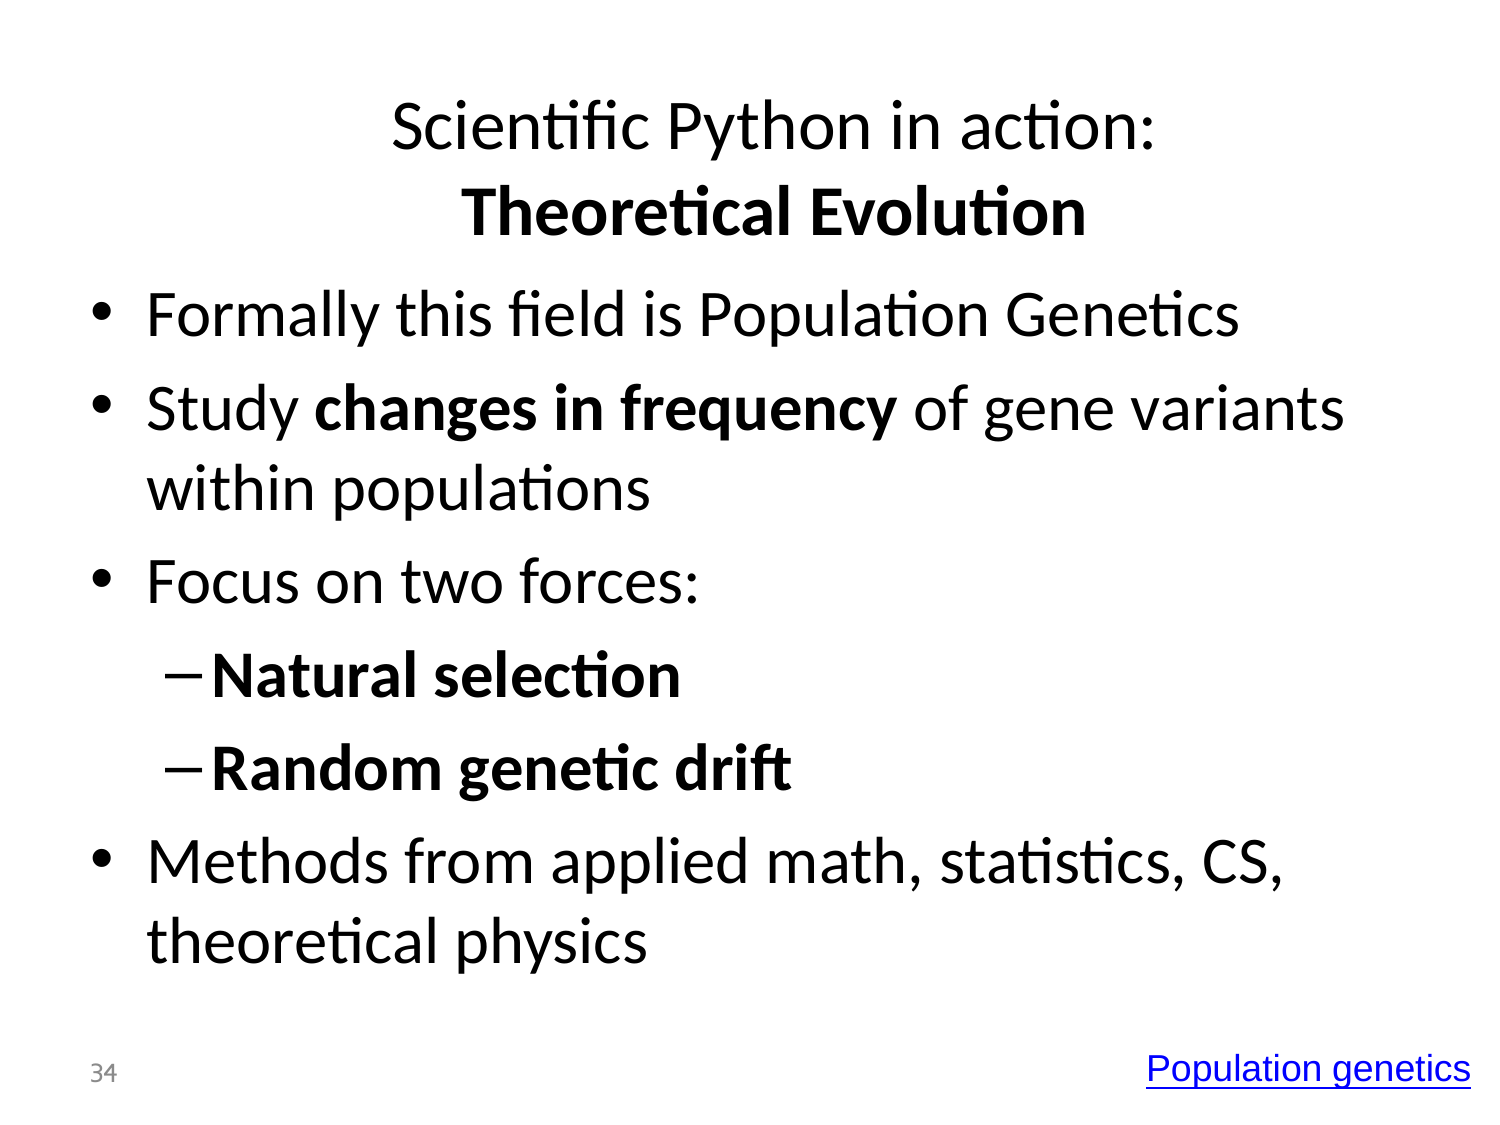

Scientific Python in action:
Theoretical Evolution
Formally this field is Population Genetics
Study changes in frequency of gene variants within populations
Focus on two forces:
Natural selection
Random genetic drift
Methods from applied math, statistics, CS, theoretical physics
Population genetics
34